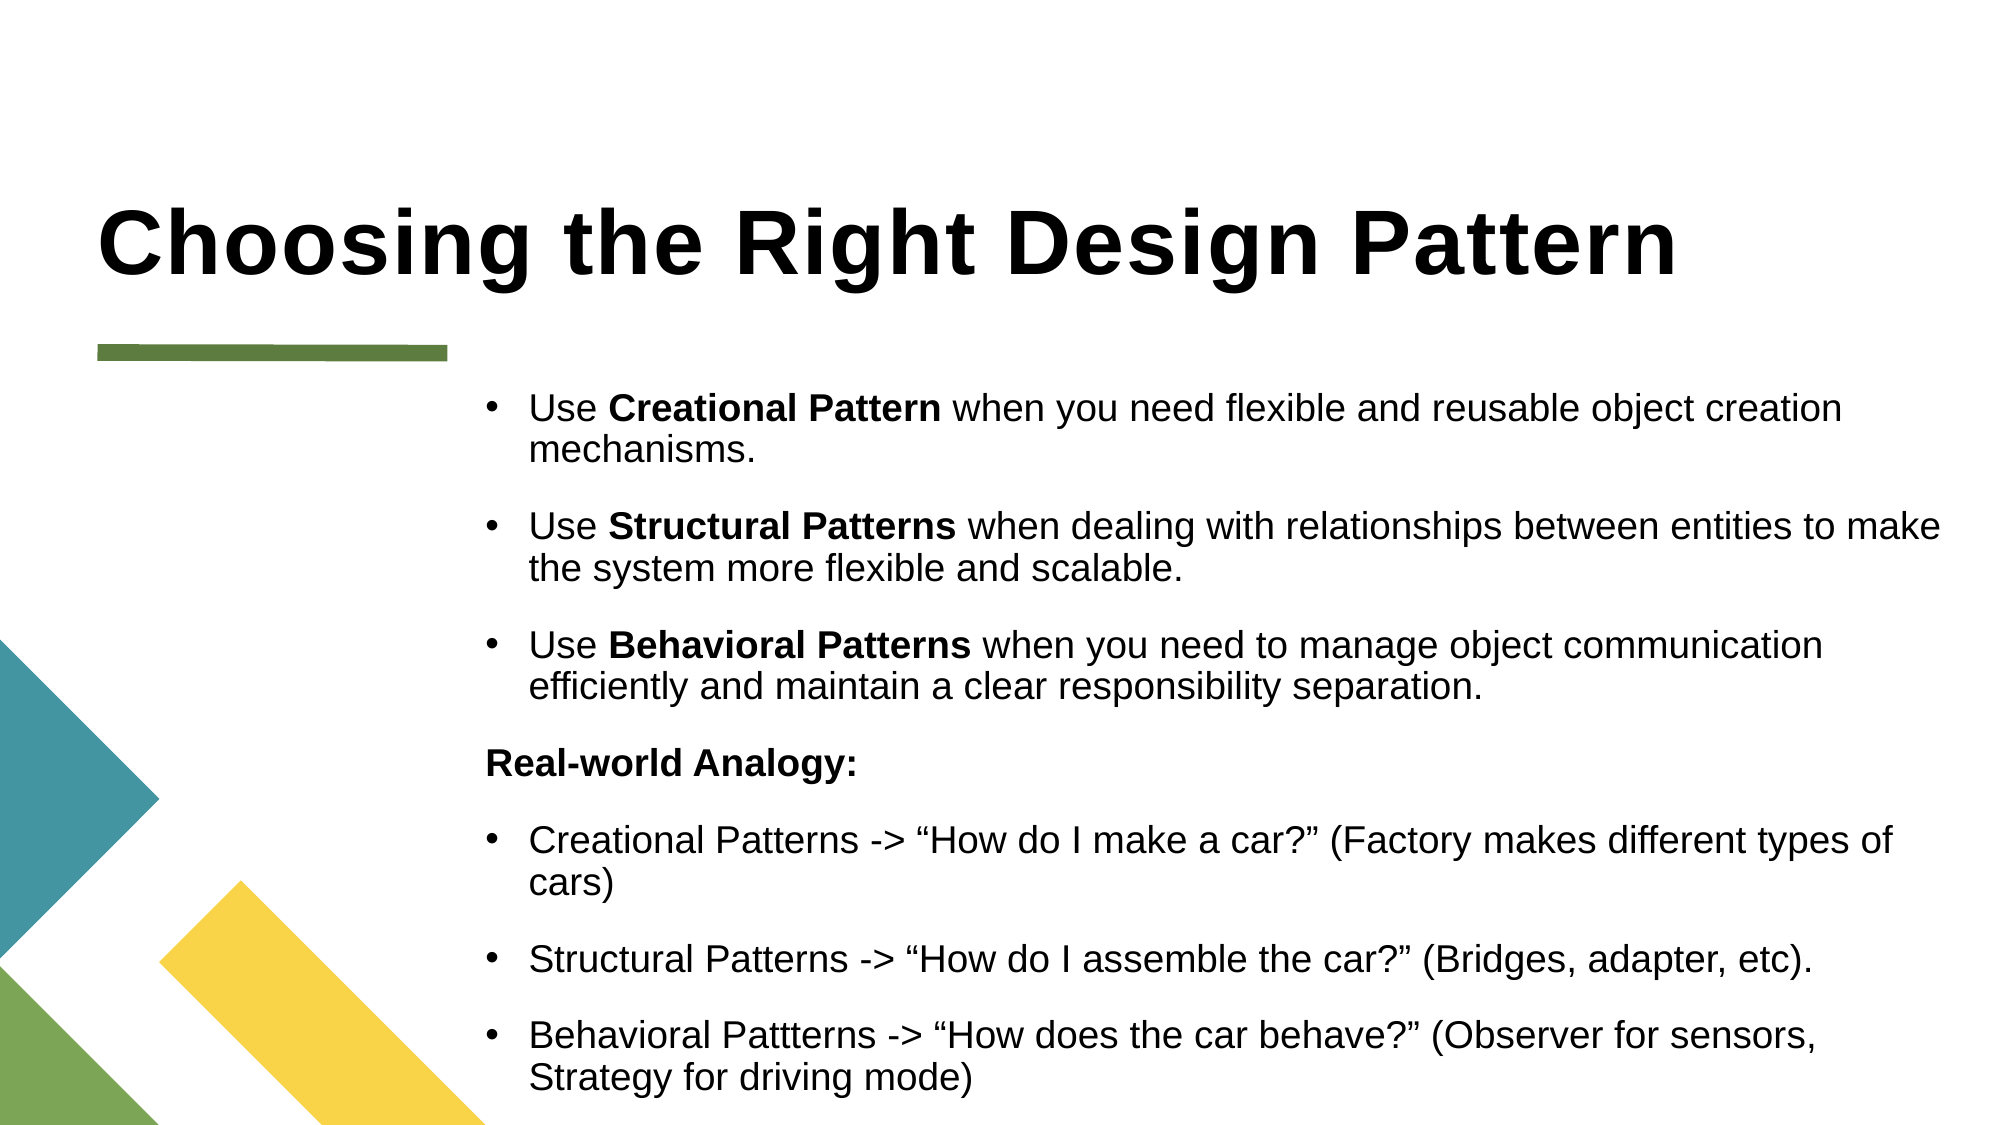

# Choosing the Right Design Pattern
Use Creational Pattern when you need flexible and reusable object creation mechanisms.
Use Structural Patterns when dealing with relationships between entities to make the system more flexible and scalable.
Use Behavioral Patterns when you need to manage object communication efficiently and maintain a clear responsibility separation.
Real-world Analogy:
Creational Patterns -> “How do I make a car?” (Factory makes different types of cars)
Structural Patterns -> “How do I assemble the car?” (Bridges, adapter, etc).
Behavioral Pattterns -> “How does the car behave?” (Observer for sensors, Strategy for driving mode)